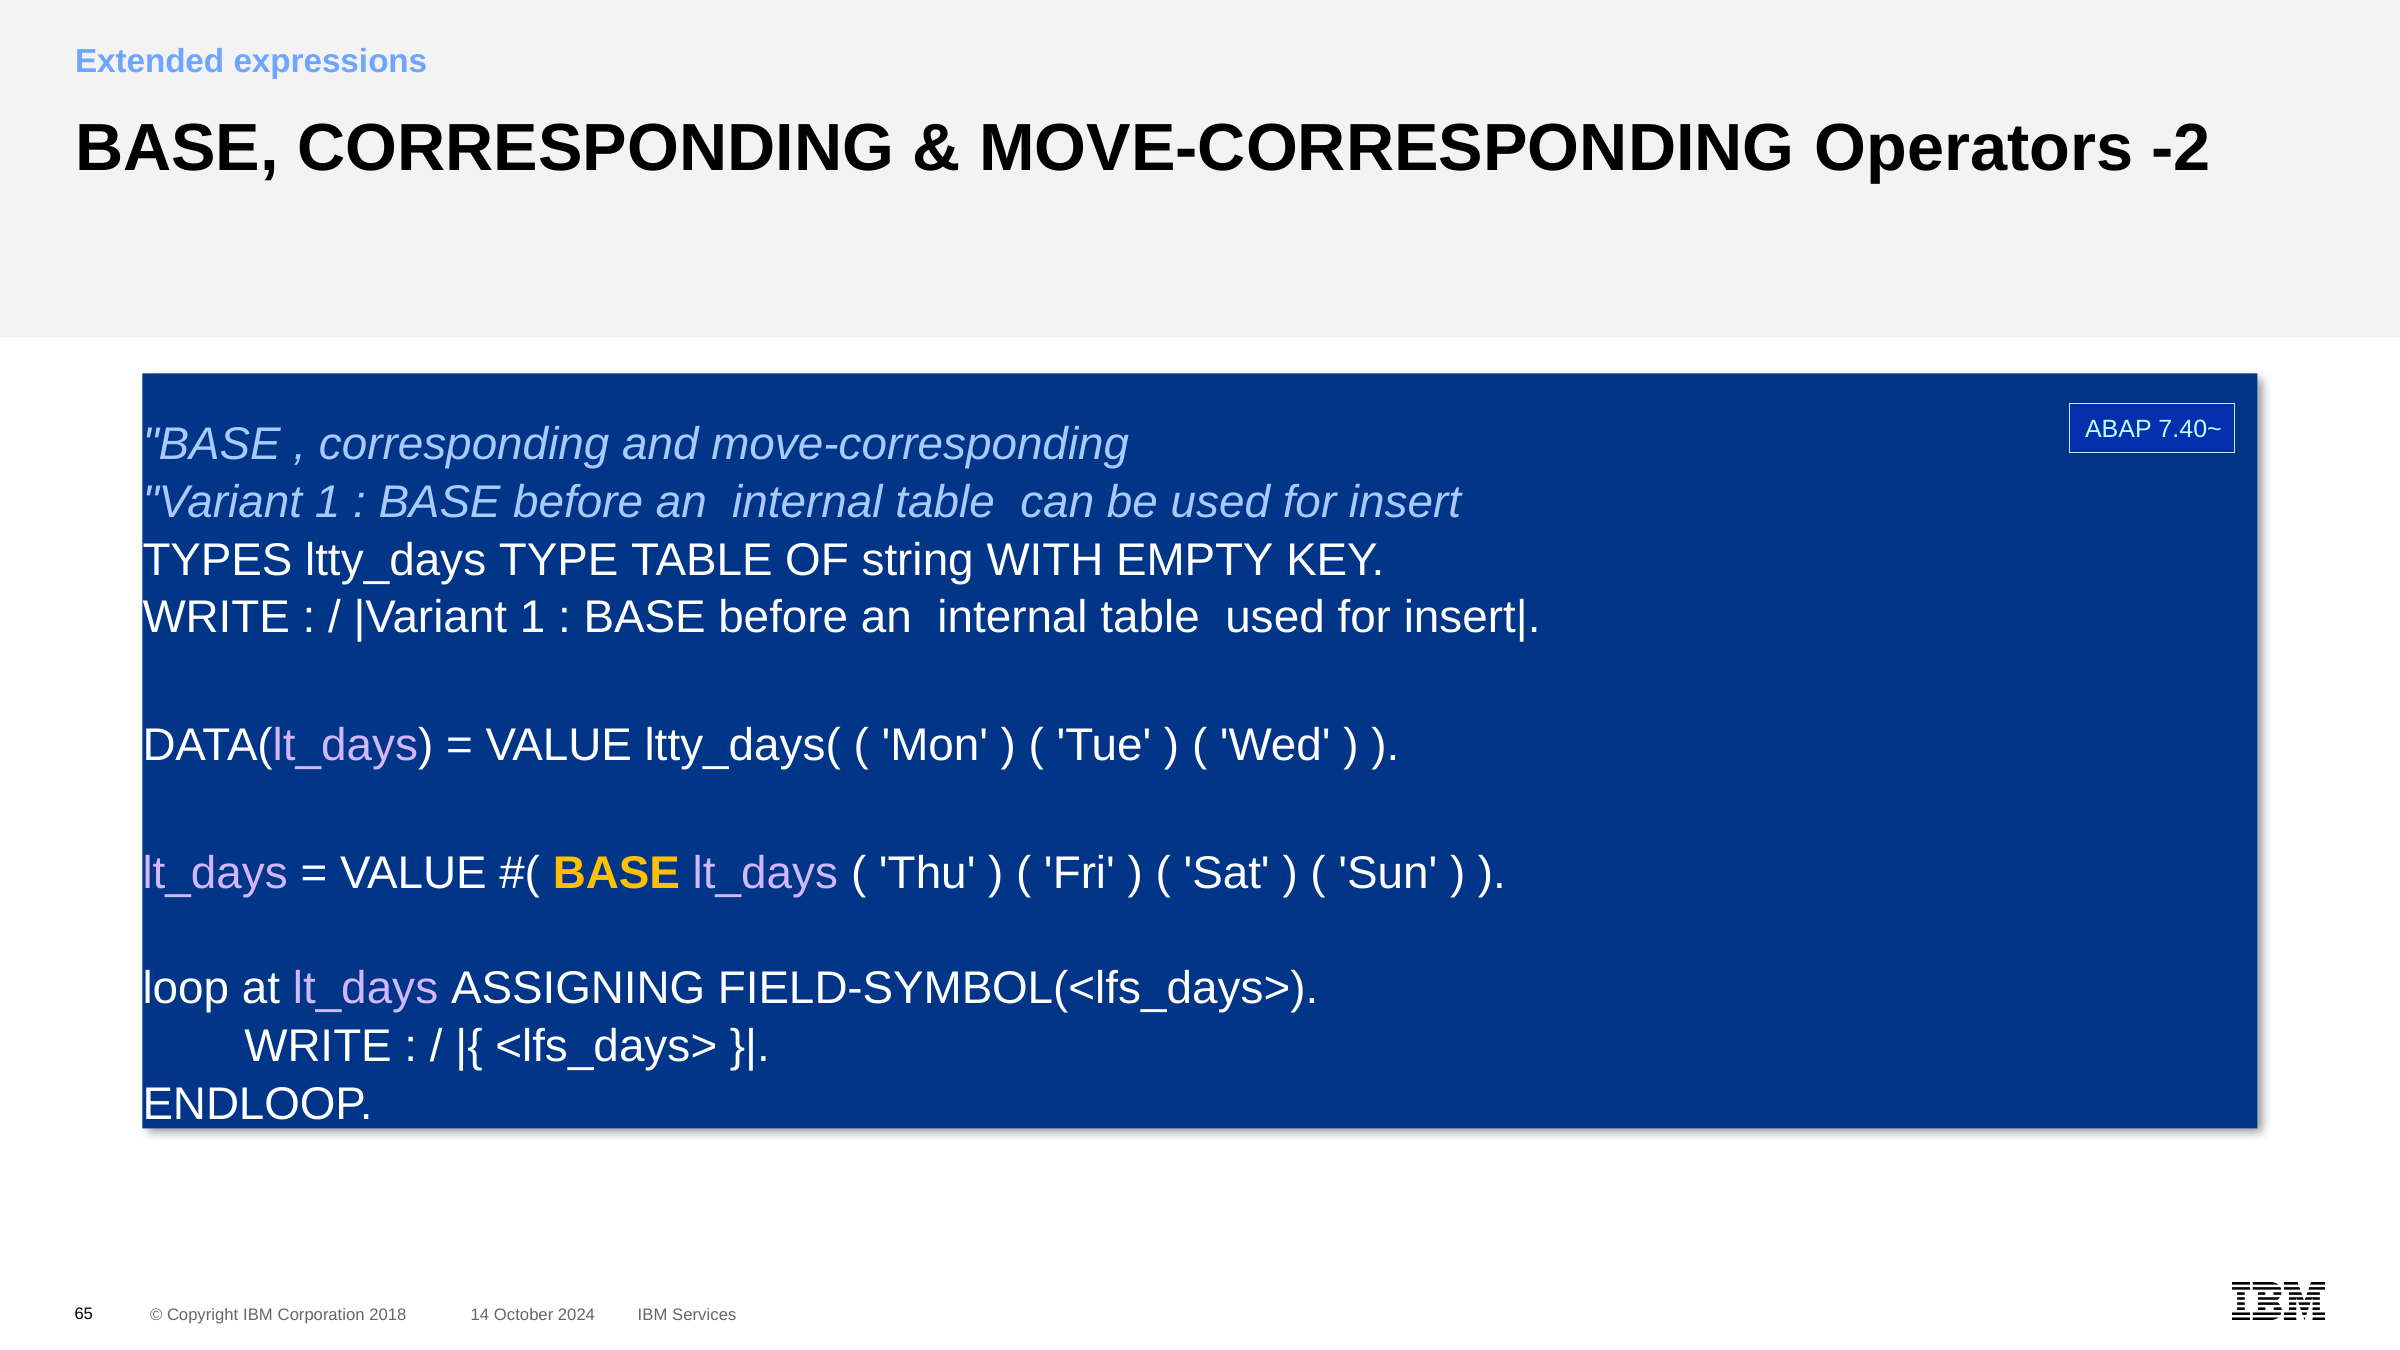

Extended expressions

# BASE, CORRESPONDING & MOVE-CORRESPONDING Operators -2
"BASE , corresponding and move-corresponding
"Variant 1 : BASE before an  internal table  can be used for insert
TYPES ltty_days TYPE TABLE OF string WITH EMPTY KEY.
WRITE : / |Variant 1 : BASE before an  internal table  used for insert|.
DATA(lt_days) = VALUE ltty_days( ( 'Mon' ) ( 'Tue' ) ( 'Wed' ) ).
lt_days = VALUE #( BASE lt_days ( 'Thu' ) ( 'Fri' ) ( 'Sat' ) ( 'Sun' ) ).
loop at lt_days ASSIGNING FIELD-SYMBOL(<lfs_days>).
        WRITE : / |{ <lfs_days> }|.
ENDLOOP.
ABAP 7.40~